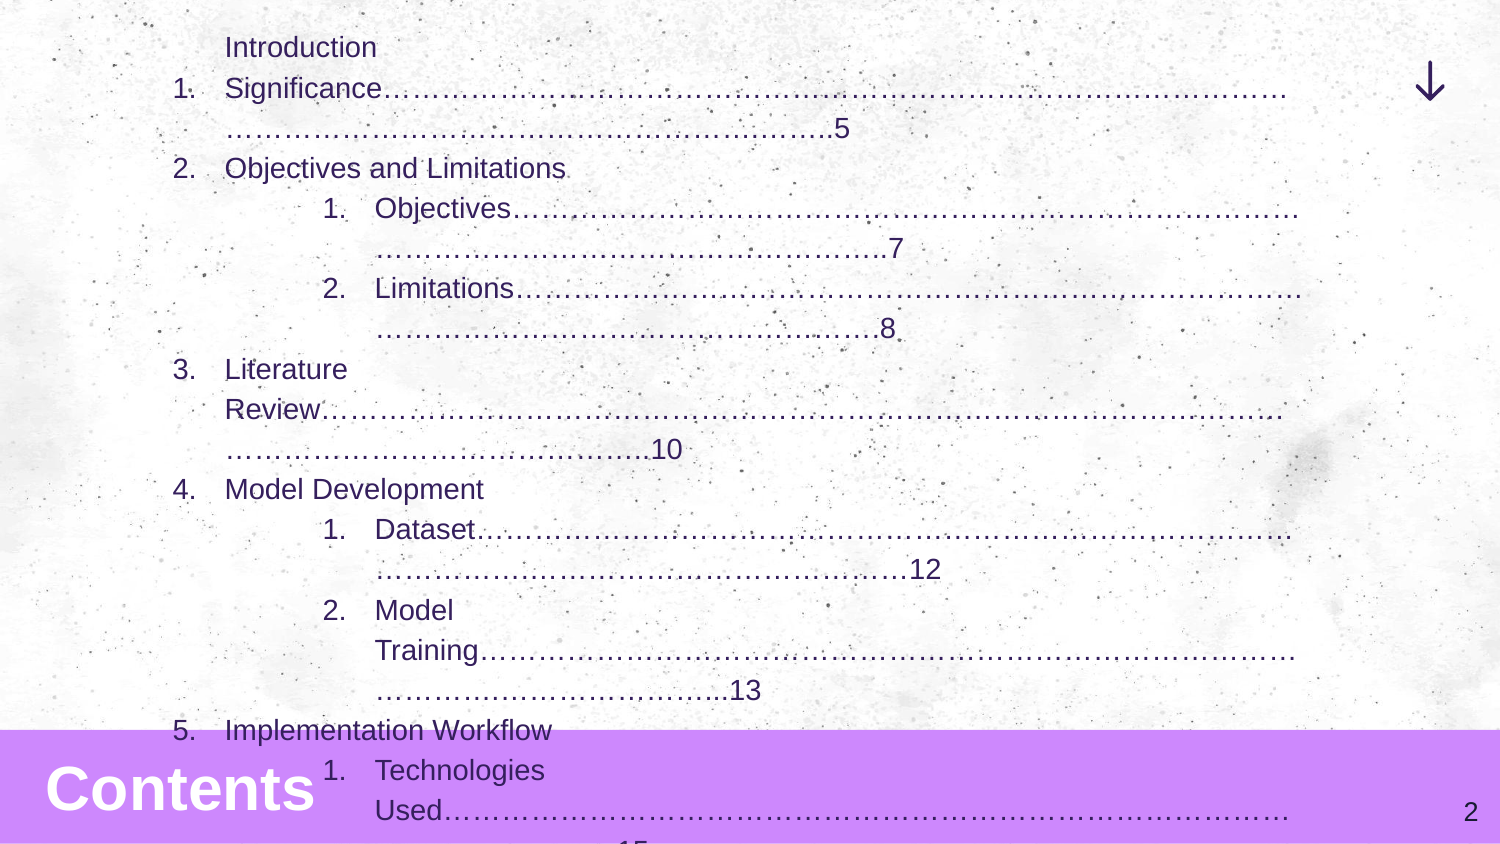

Introduction
Significance………………………………………………………………………………………………………………………………….……..5
Objectives and Limitations
Objectives……………………………………………………………………………………………………………………..7
Limitations…………………………………………………………………………………………………………………….8
Literature Review……………………………………………………………………………………………………………………………..10
Model Development
Dataset……………………………………………………………………………………….…………………………………12
Model Training…………………………………………………………………………………….…………………...13
Implementation Workflow
Technologies Used…………………………………………………………………………………………….……15
Key Features……………………………………………………………………………………………………………….15
Hosting and Deployment………………………………………………………………………………………………….………..17
Results and Impact……………………………………………………………………………………………………………………….20
Future Enhancements………………………………………………………………………………………………………….………22
Conclusion………………………………………………………………………………………………………………………………………….24
References………………………………………………………………………………………………………….………………….25

# Contents
2